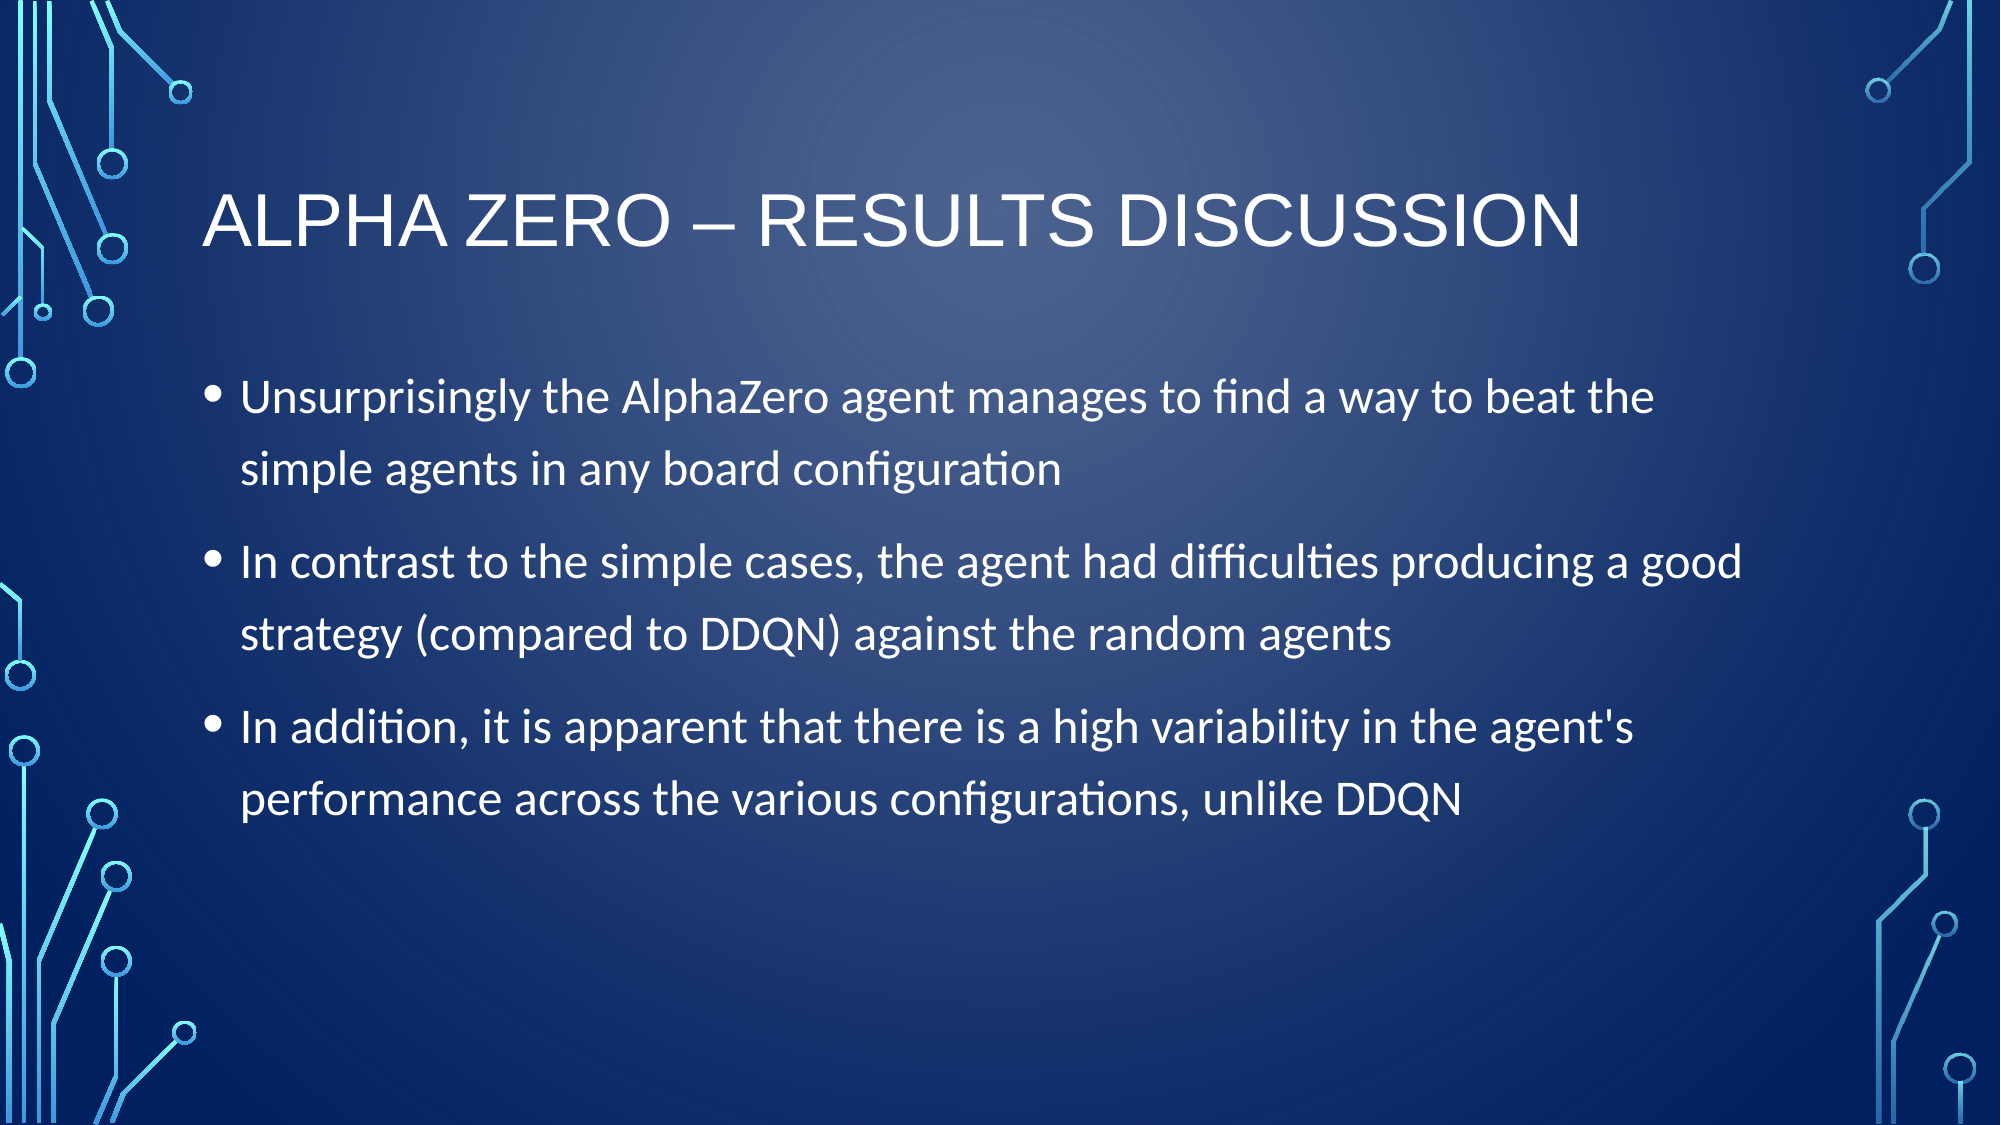

# Alpha zero – results discussion
Unsurprisingly the AlphaZero agent manages to find a way to beat the simple agents in any board configuration
In contrast to the simple cases, the agent had difficulties producing a good strategy (compared to DDQN) against the random agents
In addition, it is apparent that there is a high variability in the agent's performance across the various configurations, unlike DDQN